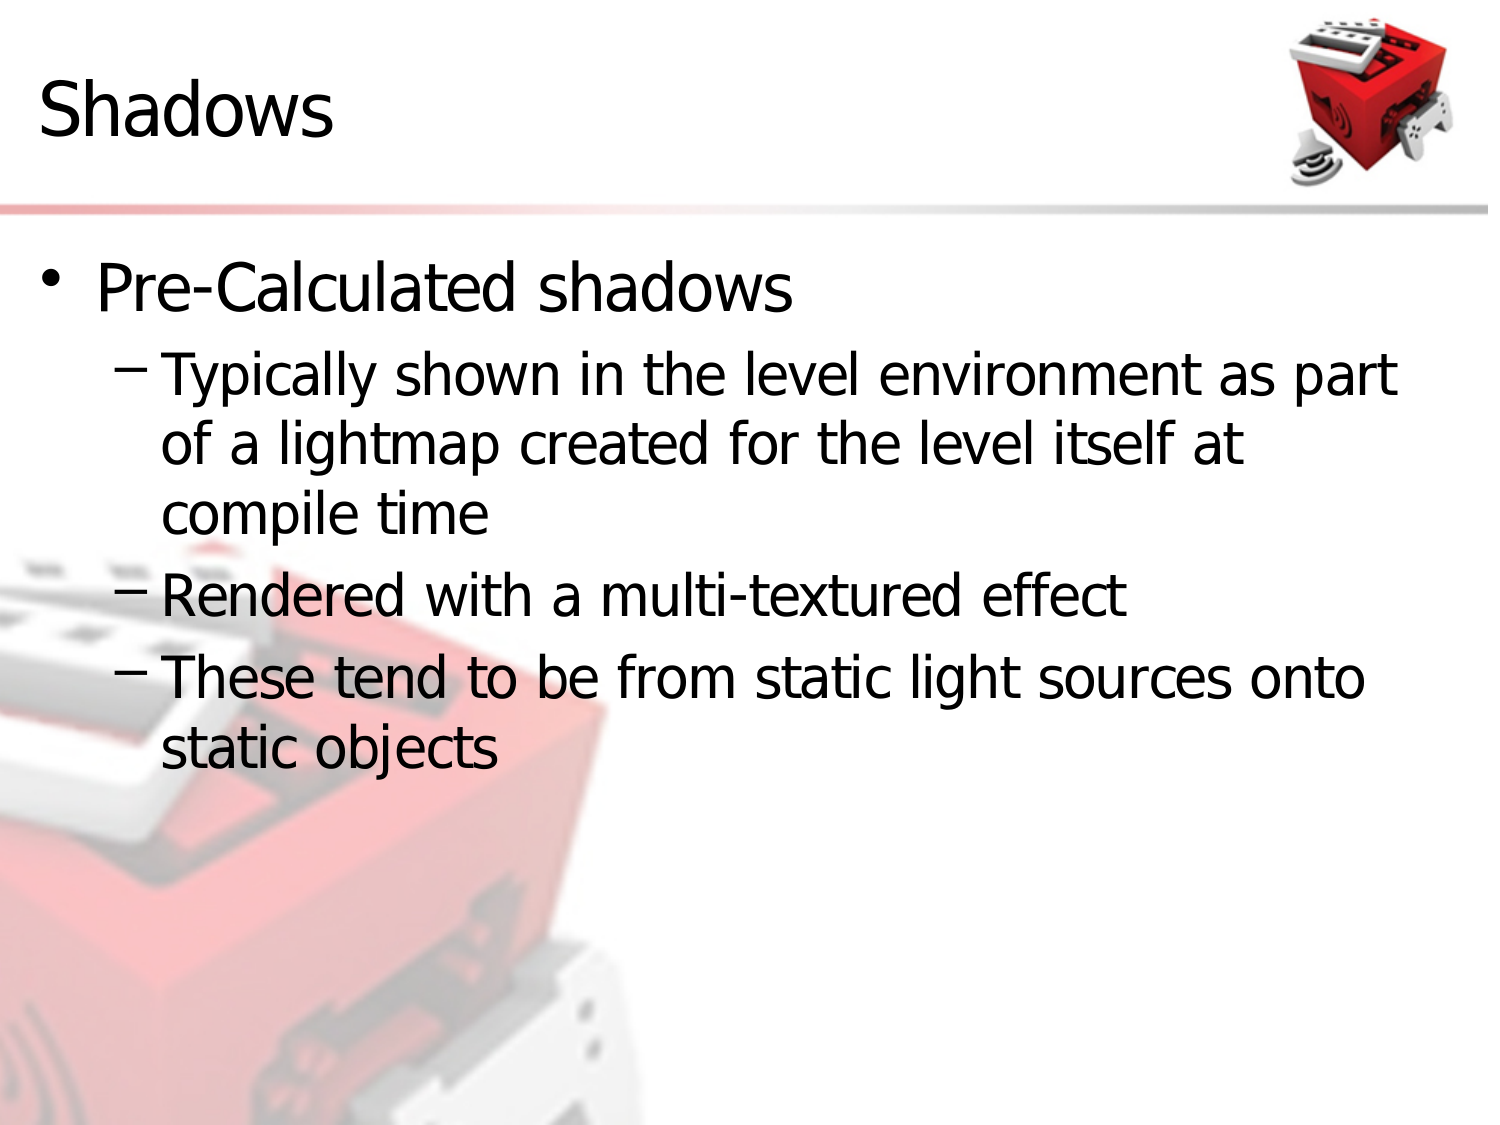

# Shadows
Pre-Calculated shadows
Typically shown in the level environment as part of a lightmap created for the level itself at compile time
Rendered with a multi-textured effect
These tend to be from static light sources onto static objects